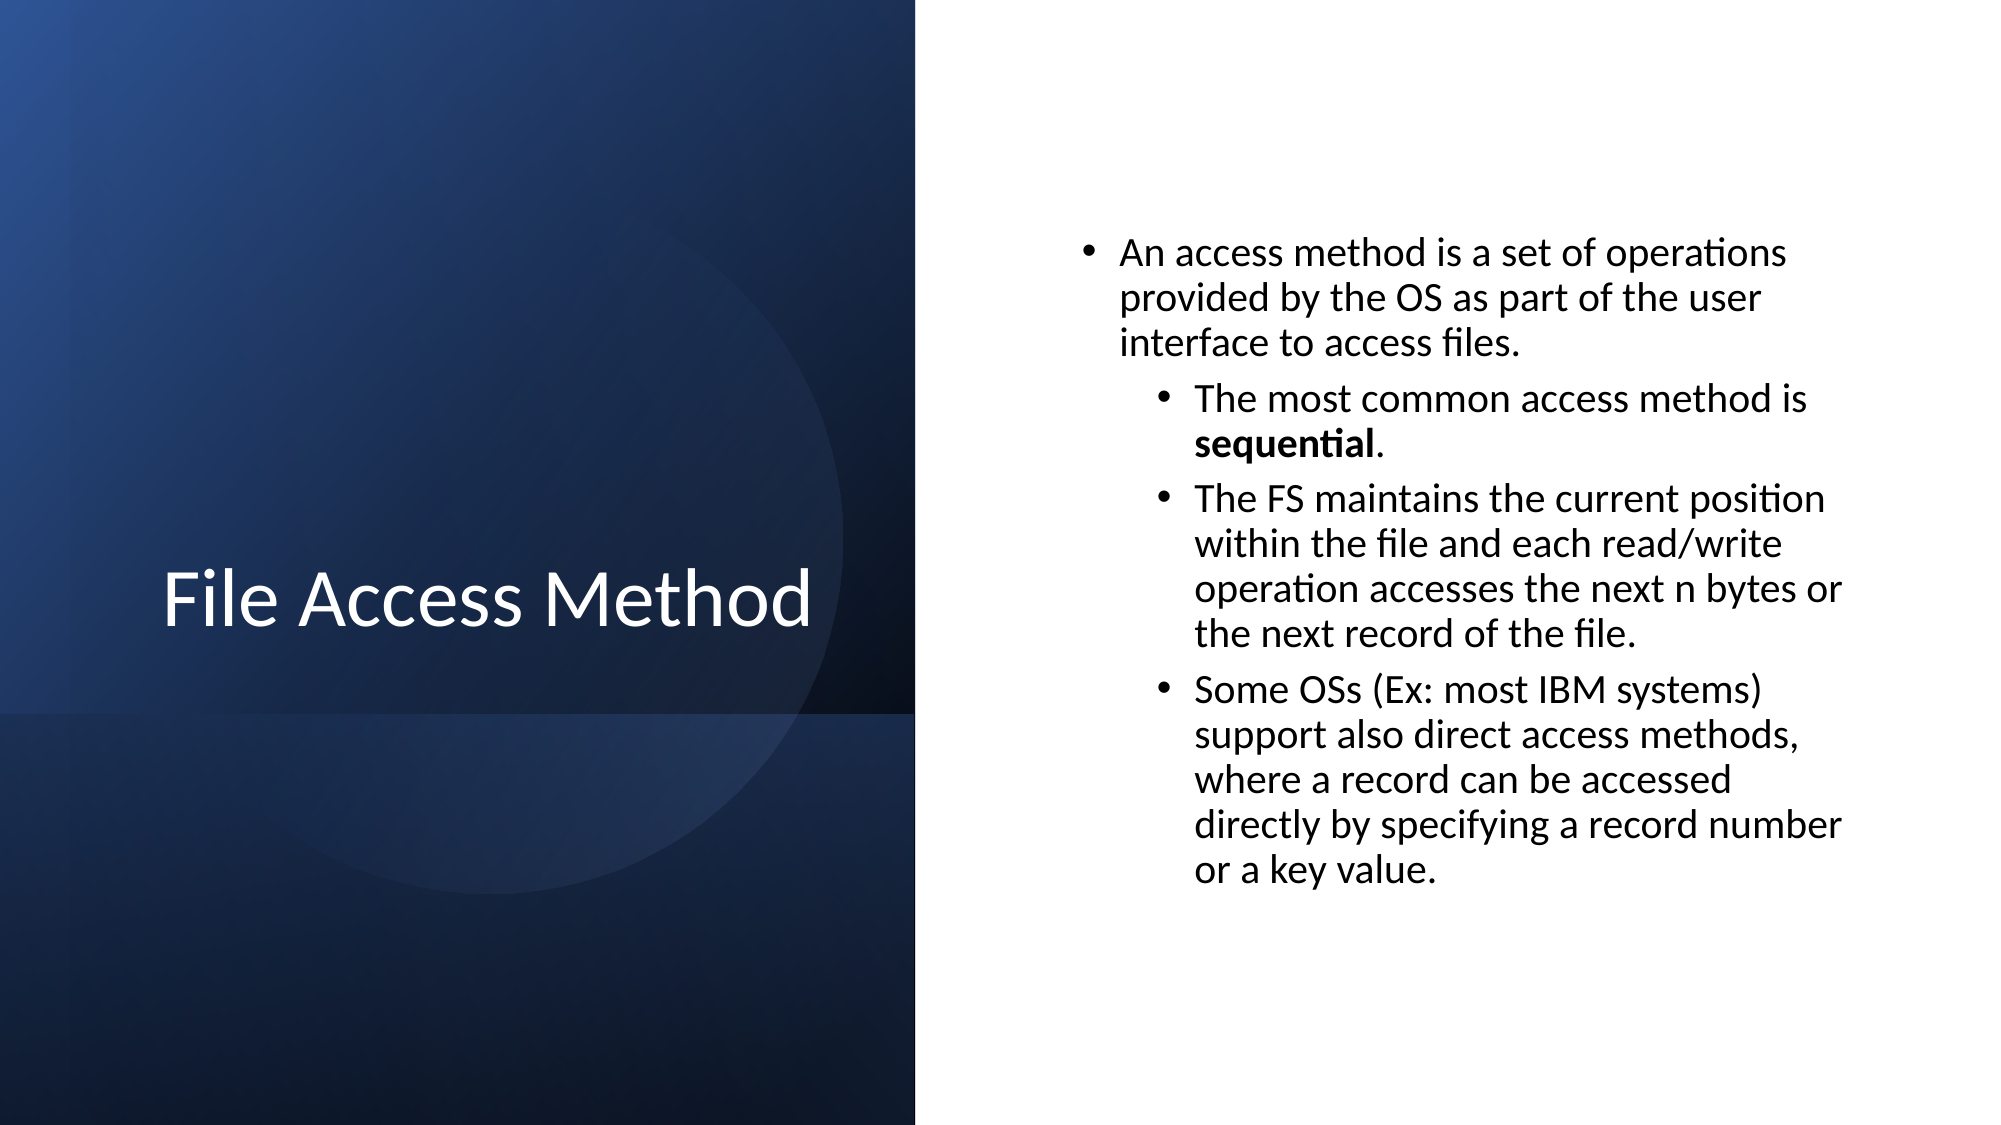

# File Access Method

An access method is a set of operations provided by the OS as part of the user interface to access files.
The most common access method is sequential.
The FS maintains the current position within the file and each read/write operation accesses the next n bytes or the next record of the file.
Some OSs (Ex: most IBM systems) support also direct access methods, where a record can be accessed directly by specifying a record number or a key value.